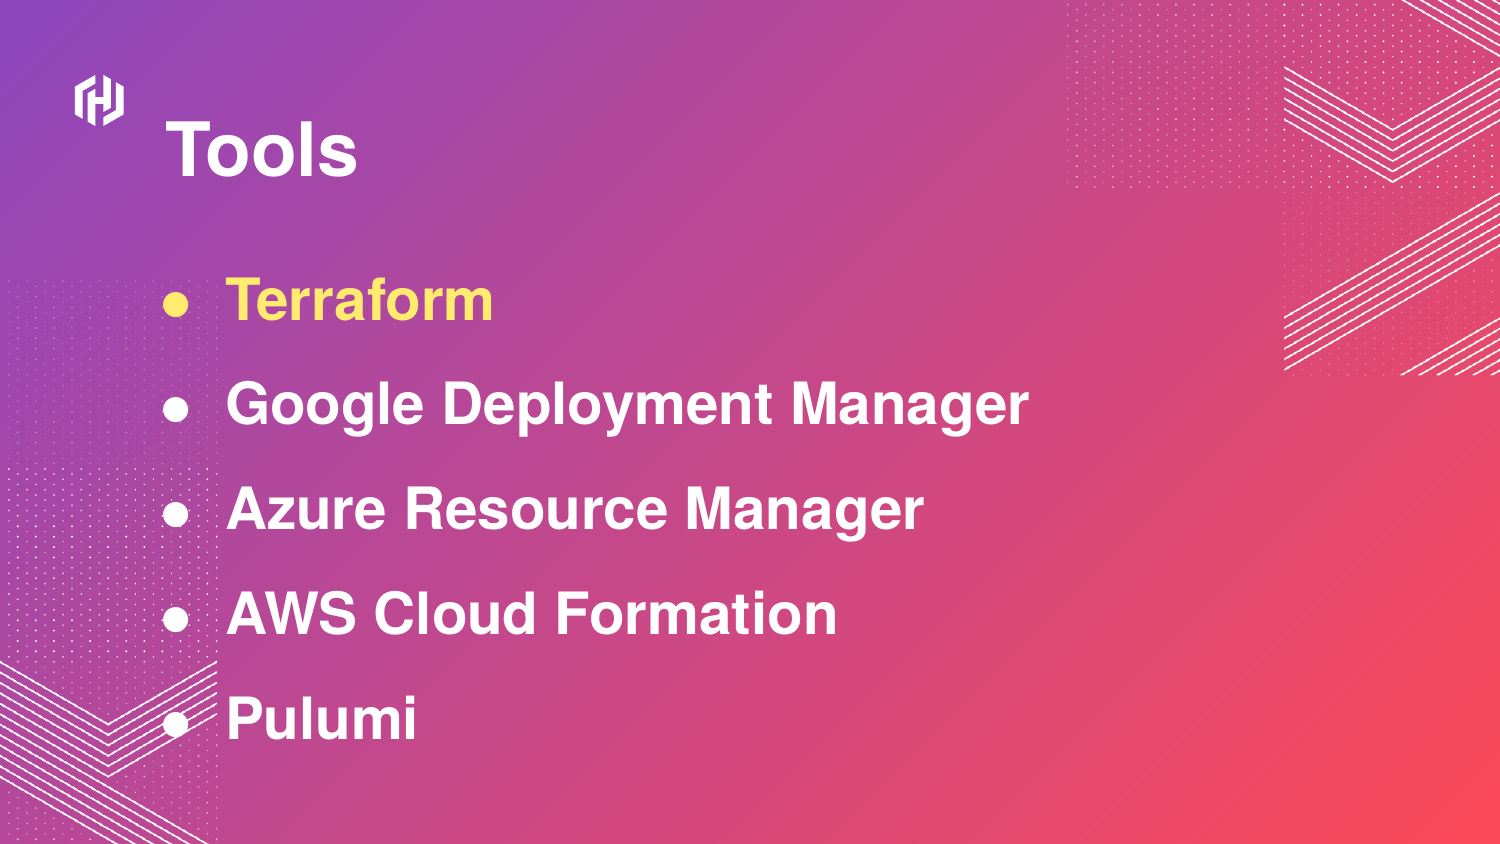

Tools
Terraform
Google Deployment Manager
Azure Resource Manager
AWS Cloud Formation
Pulumi